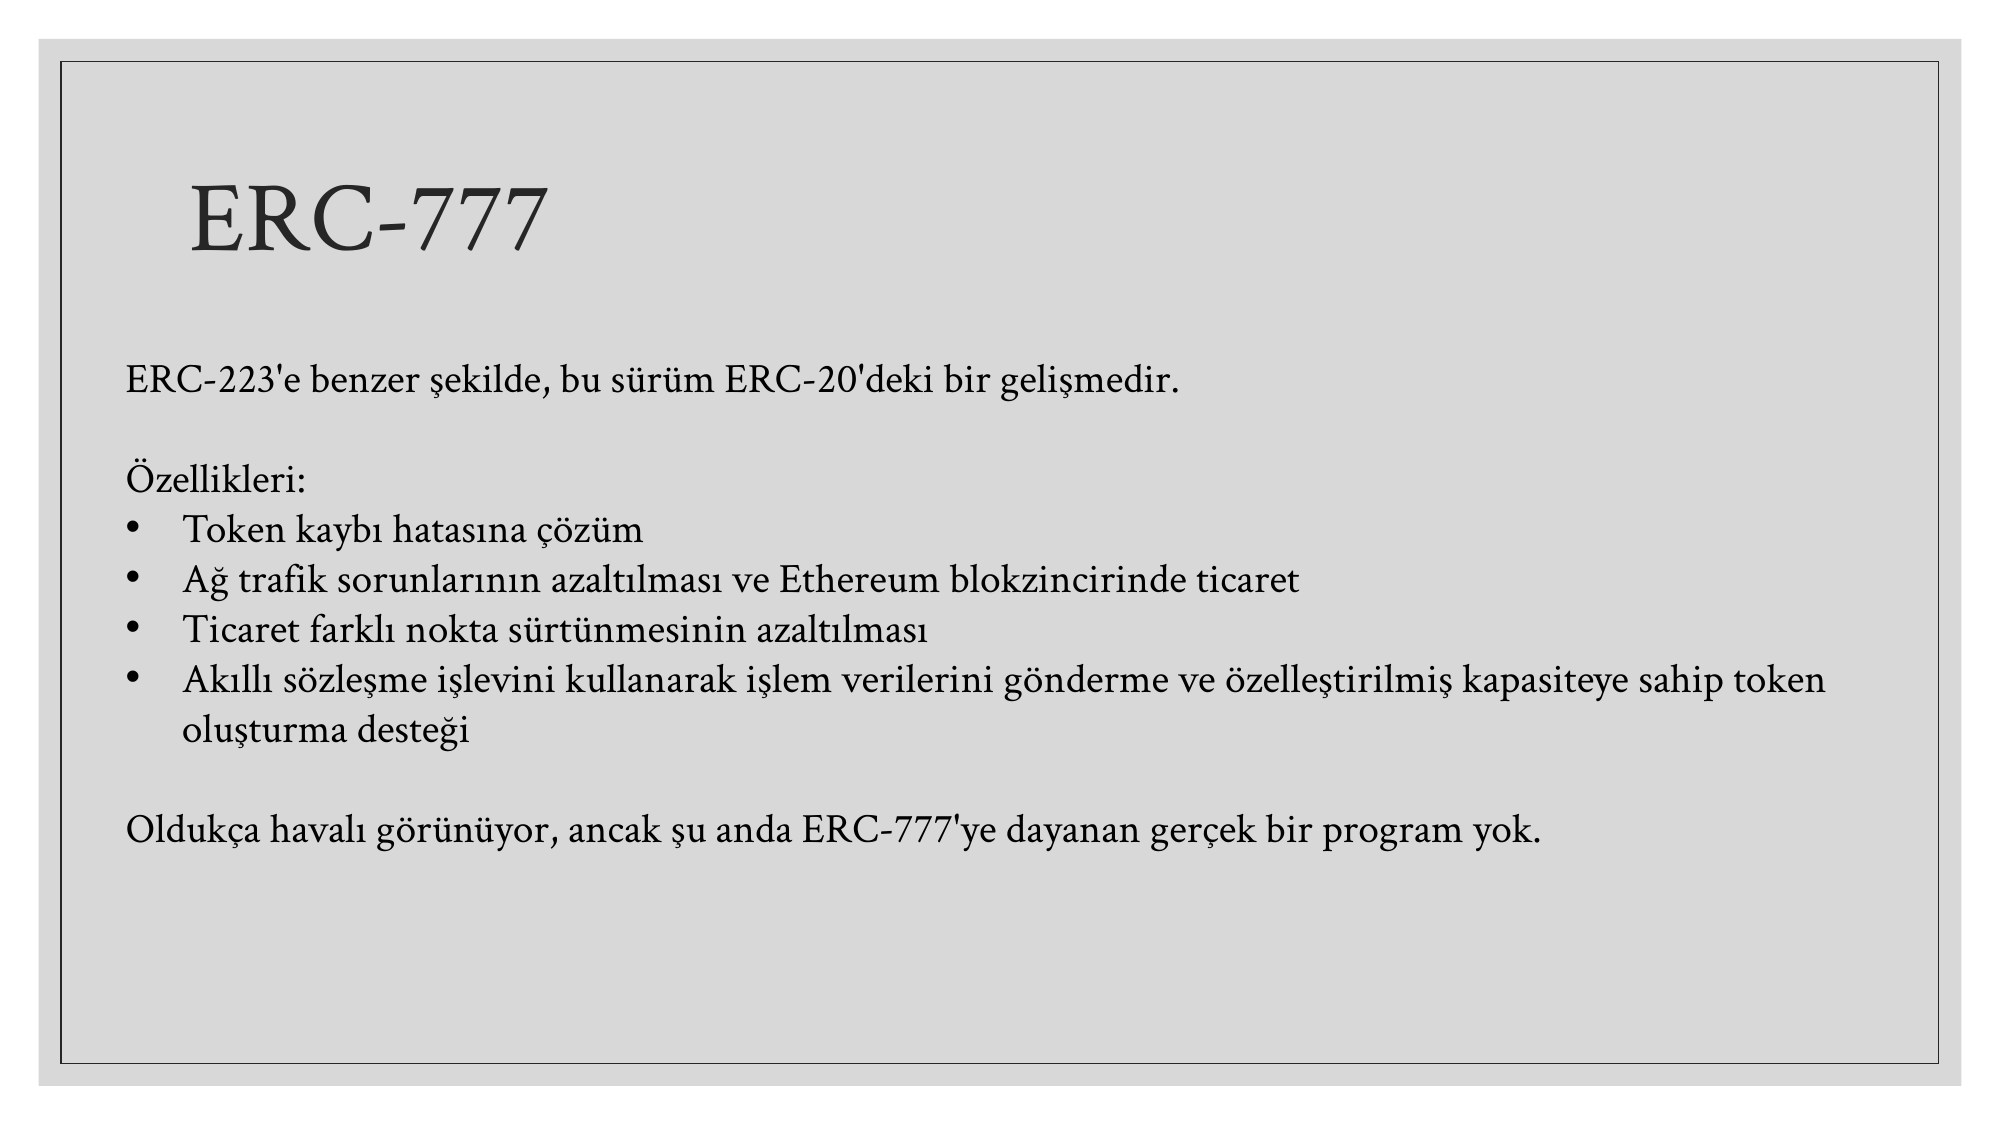

# ERC-777
ERC-223'e benzer şekilde, bu sürüm ERC-20'deki bir gelişmedir.

Özellikleri:
Token kaybı hatasına çözüm
Ağ trafik sorunlarının azaltılması ve Ethereum blokzincirinde ticaret
Ticaret farklı nokta sürtünmesinin azaltılması
Akıllı sözleşme işlevini kullanarak işlem verilerini gönderme ve özelleştirilmiş kapasiteye sahip token oluşturma desteği

Oldukça havalı görünüyor, ancak şu anda ERC-777'ye dayanan gerçek bir program yok.